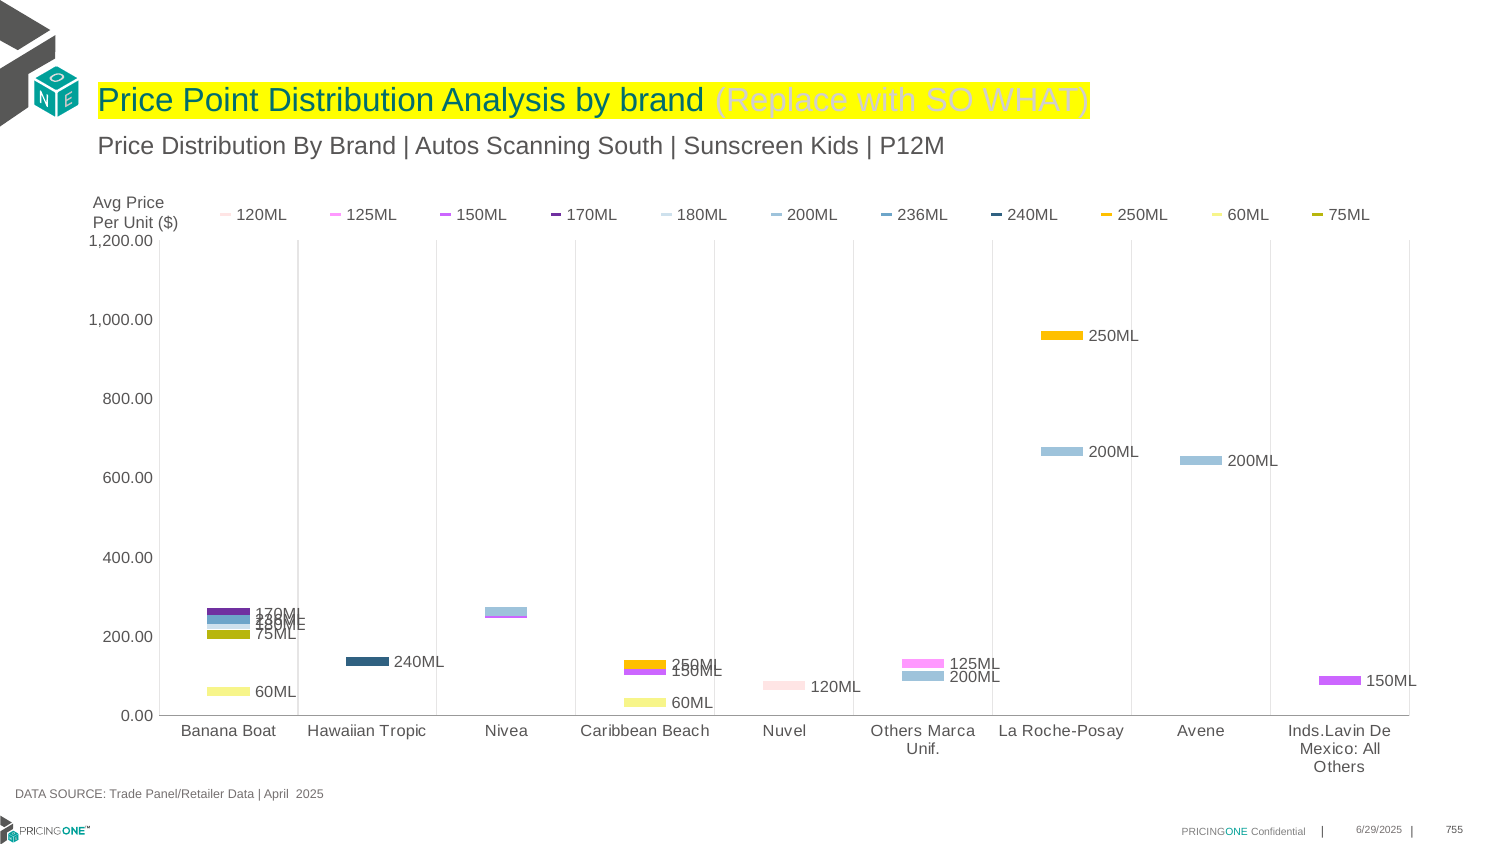

# Price Point Distribution Analysis by brand (Replace with SO WHAT)
Price Distribution By Brand | Autos Scanning South | Sunscreen Kids | P12M

### Chart

| Category | 120ML | 125ML | 150ML | 170ML | 180ML | 200ML | 236ML | 240ML | 250ML | 60ML | 75ML |
|---|---|---|---|---|---|---|---|---|---|---|---|
| Banana Boat | None | None | None | 258.7118 | 229.1523 | None | 242.8057 | None | None | 60.0 | 205.7697 |
| Hawaiian Tropic | None | None | None | None | None | None | None | 137.1001 | None | None | None |
| Nivea | None | None | 258.3648 | None | None | 261.6577 | None | None | None | None | None |
| Caribbean Beach | None | None | 113.4442 | None | None | None | None | None | 129.216 | 33.0491 | None |
| Nuvel | 74.6609 | None | None | None | None | None | None | None | None | None | None |
| Others Marca Unif. | None | 132.1664 | None | None | None | 99.639 | None | None | None | None | None |
| La Roche-Posay | None | None | None | None | None | 666.8546 | None | None | 958.6766 | None | None |
| Avene | None | None | None | None | None | 644.8984 | None | None | None | None | None |
| Inds.Lavin De Mexico: All Others | None | None | 89.0634 | None | None | None | None | None | None | None | None |
Avg Price
Per Unit ($)
DATA SOURCE: Trade Panel/Retailer Data | April  2025
6/29/2025
755